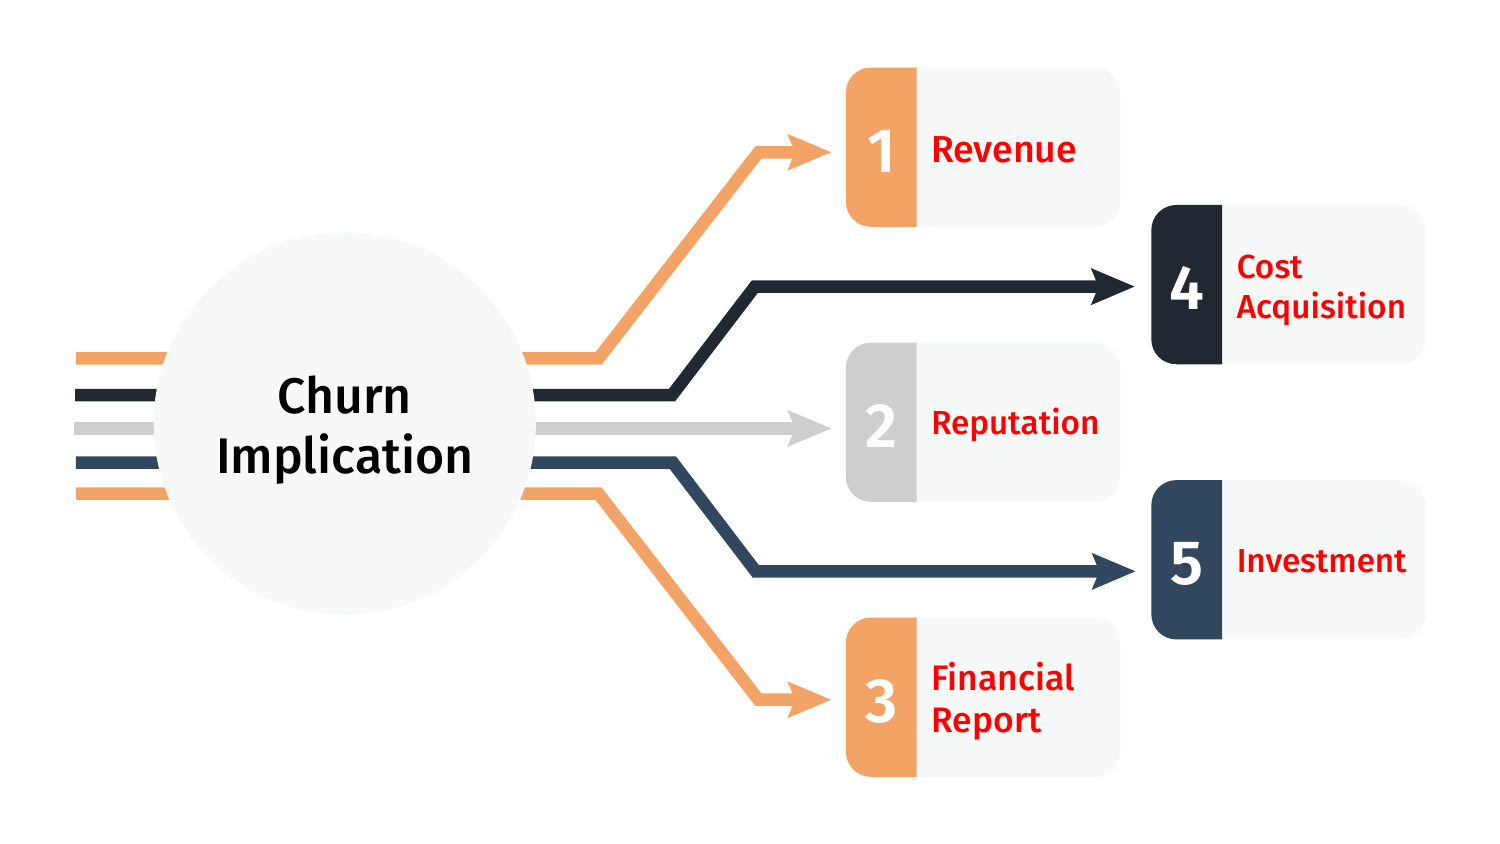

Revenue

1

4
Cost Acquisition
Churn Implication

Reputation

2

5
Investment

3
Financial Report